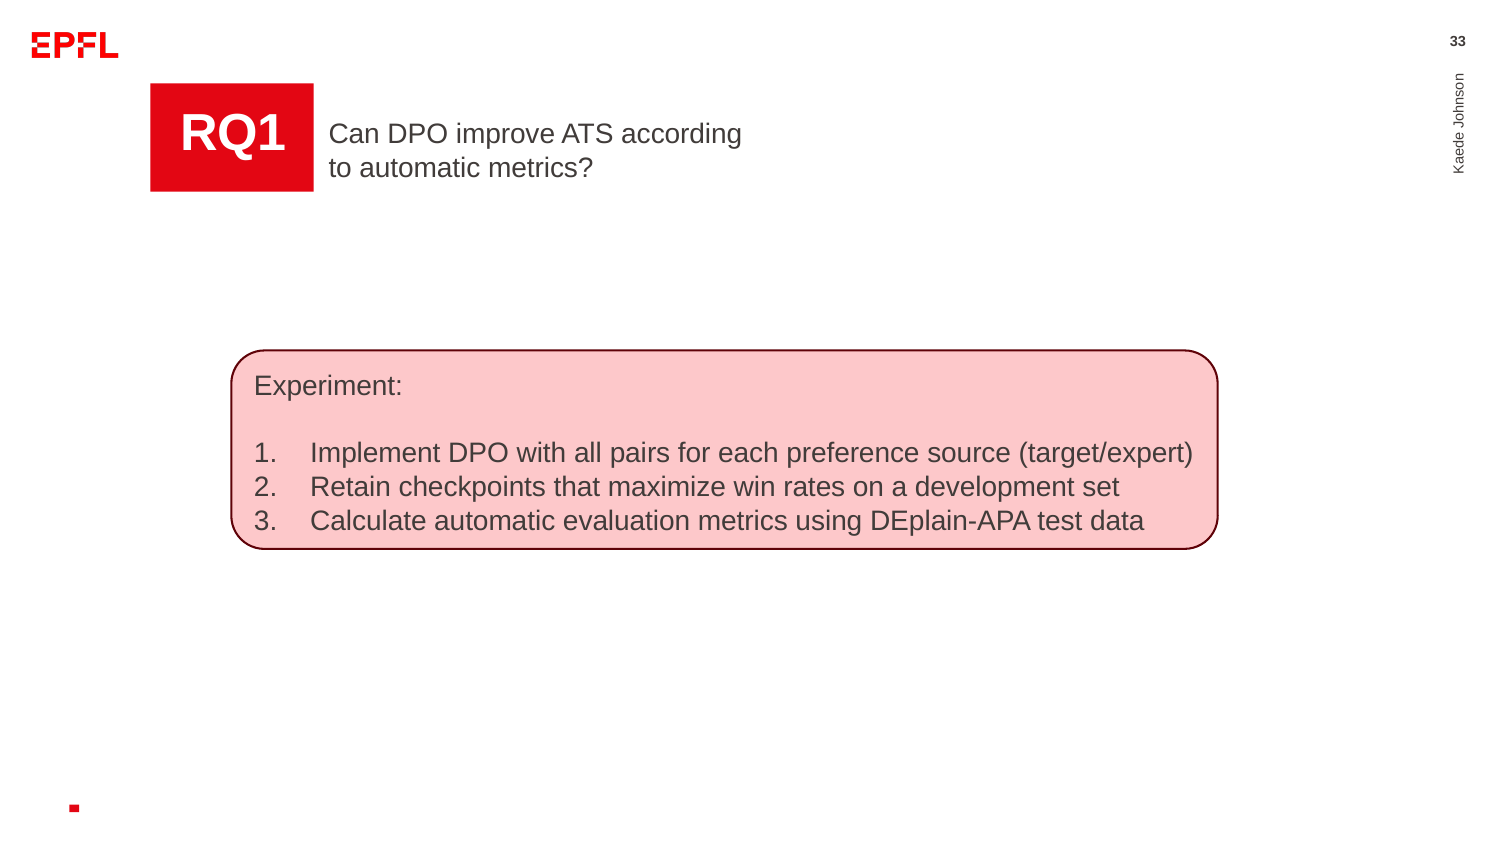

33
# RQ1
Can DPO improve ATS according to automatic metrics?
Kaede Johnson

Experiment:
Implement DPO with all pairs for each preference source (target/expert)
Retain checkpoints that maximize win rates on a development set
Calculate automatic evaluation metrics using DEplain-APA test data